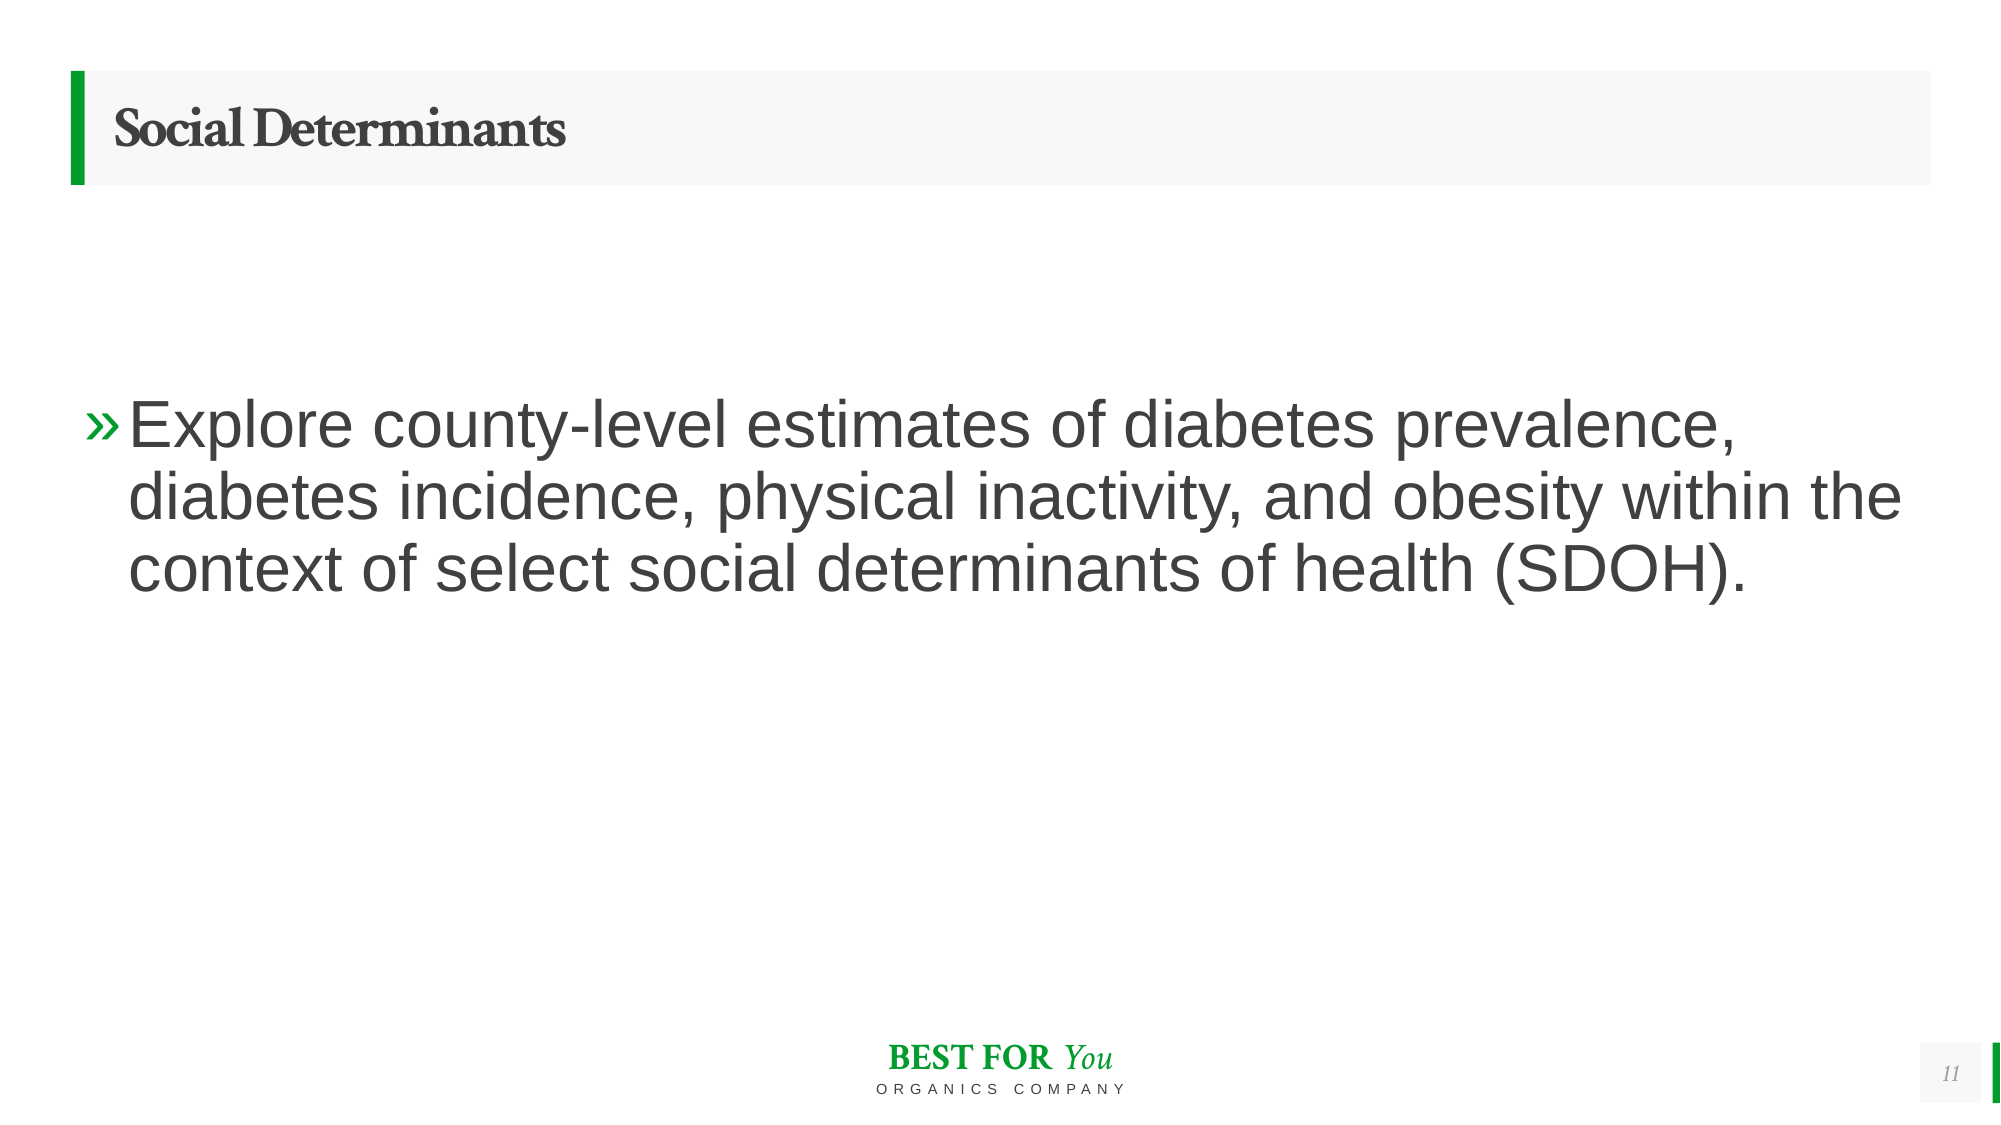

# Social Determinants
Explore county-level estimates of diabetes prevalence, diabetes incidence, physical inactivity, and obesity within the context of select social determinants of health (SDOH).
11